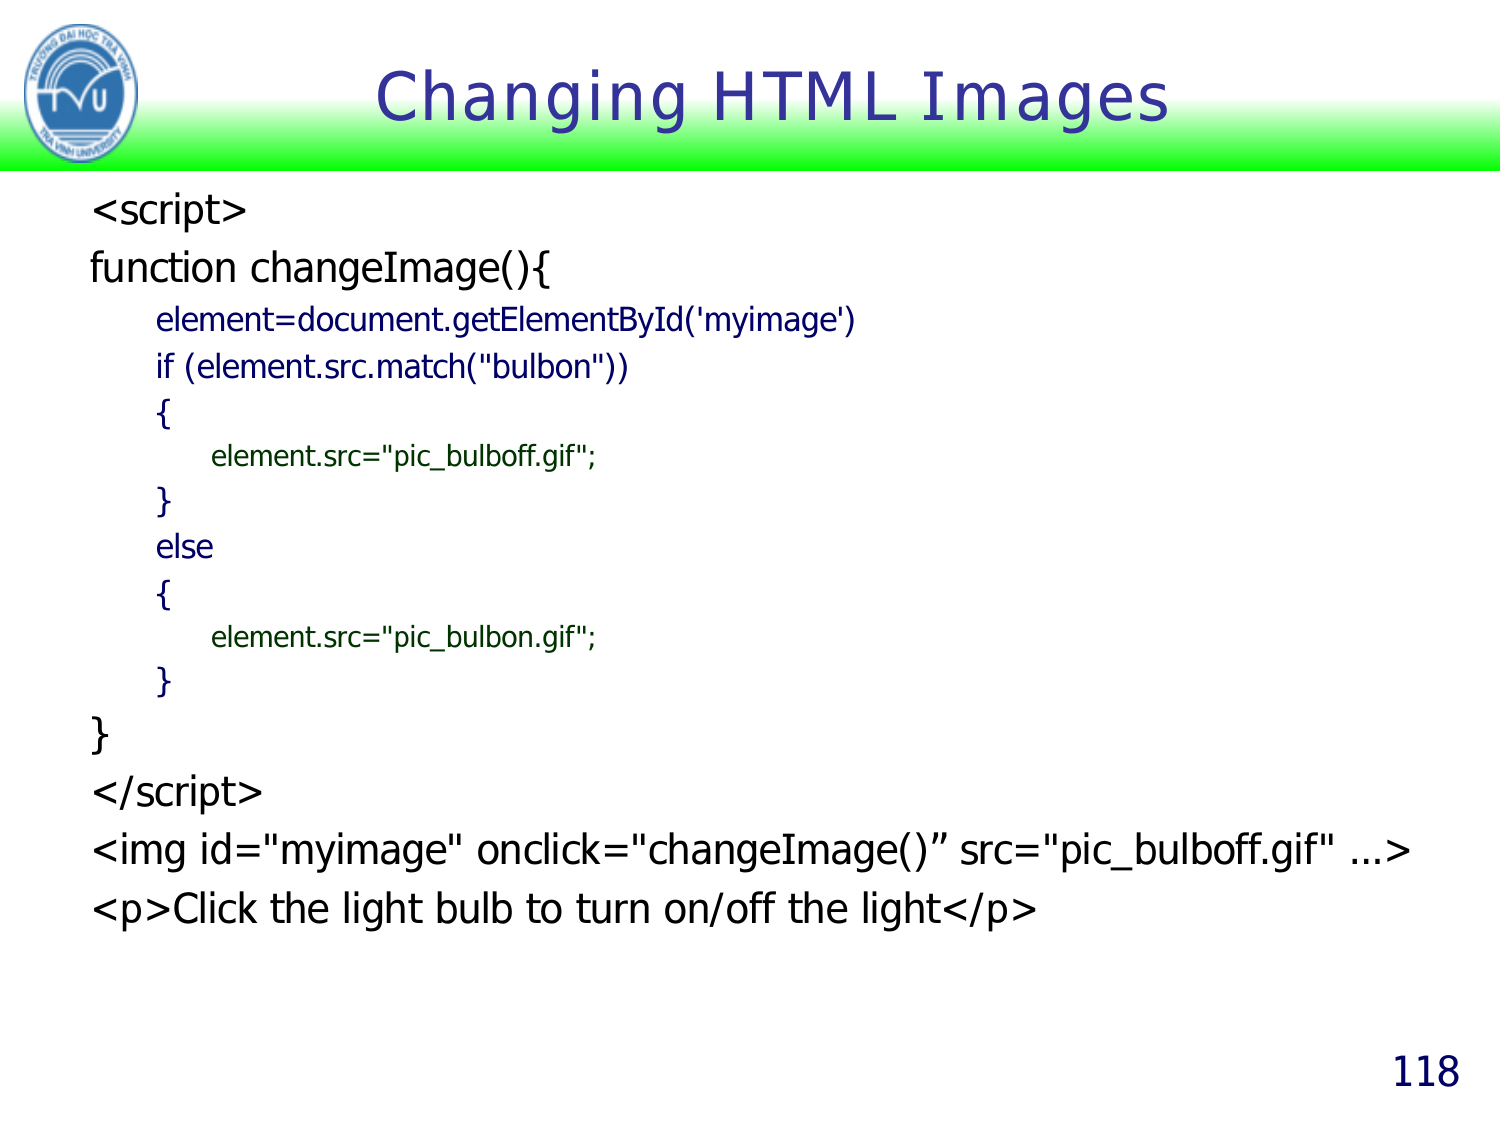

# Changing HTML Images
<script>
function changeImage(){
element=document.getElementById('myimage')
if (element.src.match("bulbon"))
{
element.src="pic_bulboff.gif";
}
else
{
element.src="pic_bulbon.gif";
}
}
</script>
<img id="myimage" onclick="changeImage()” src="pic_bulboff.gif" …>
<p>Click the light bulb to turn on/off the light</p>

118